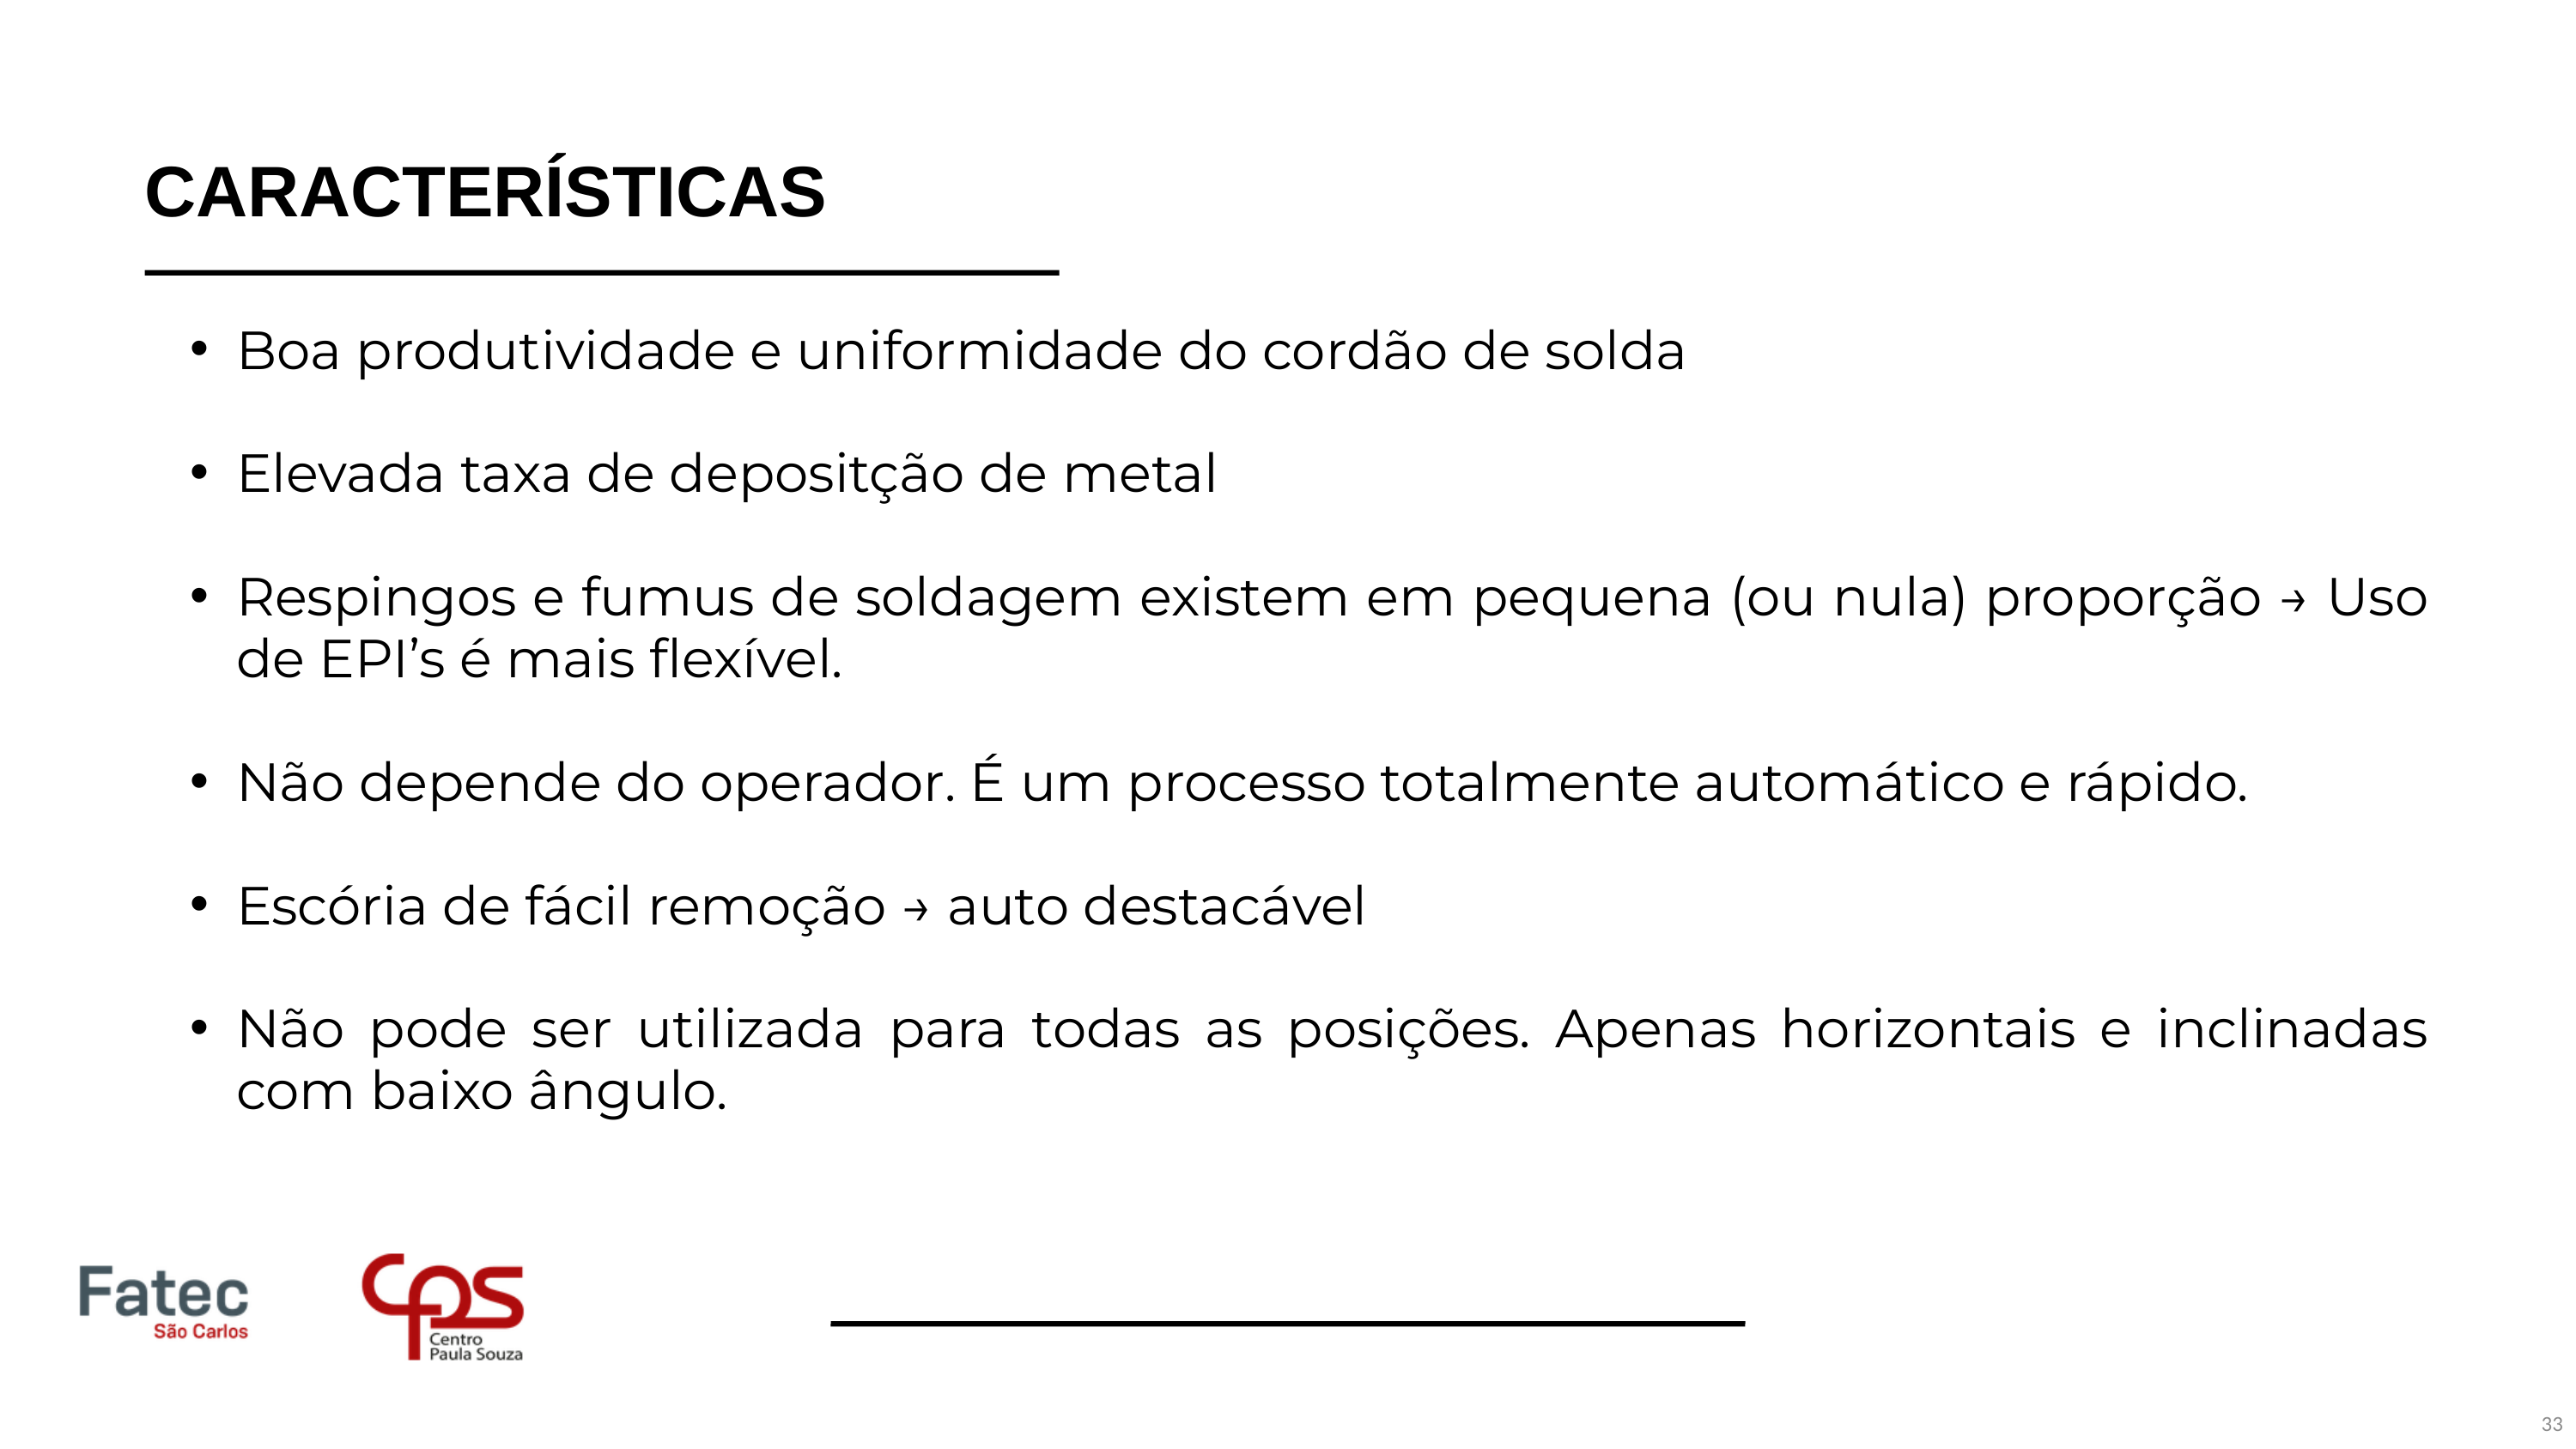

CARACTERÍSTICAS

Boa produtividade e uniformidade do cordão de solda

Elevada taxa de depositção de metal

Respingos e fumus de soldagem existem em pequena (ou nula) proporção → Uso de EPI’s é mais flexível.

Não depende do operador. É um processo totalmente automático e rápido.

Escória de fácil remoção → auto destacável

Não pode ser utilizada para todas as posições. Apenas horizontais e inclinadas com baixo ângulo.

33